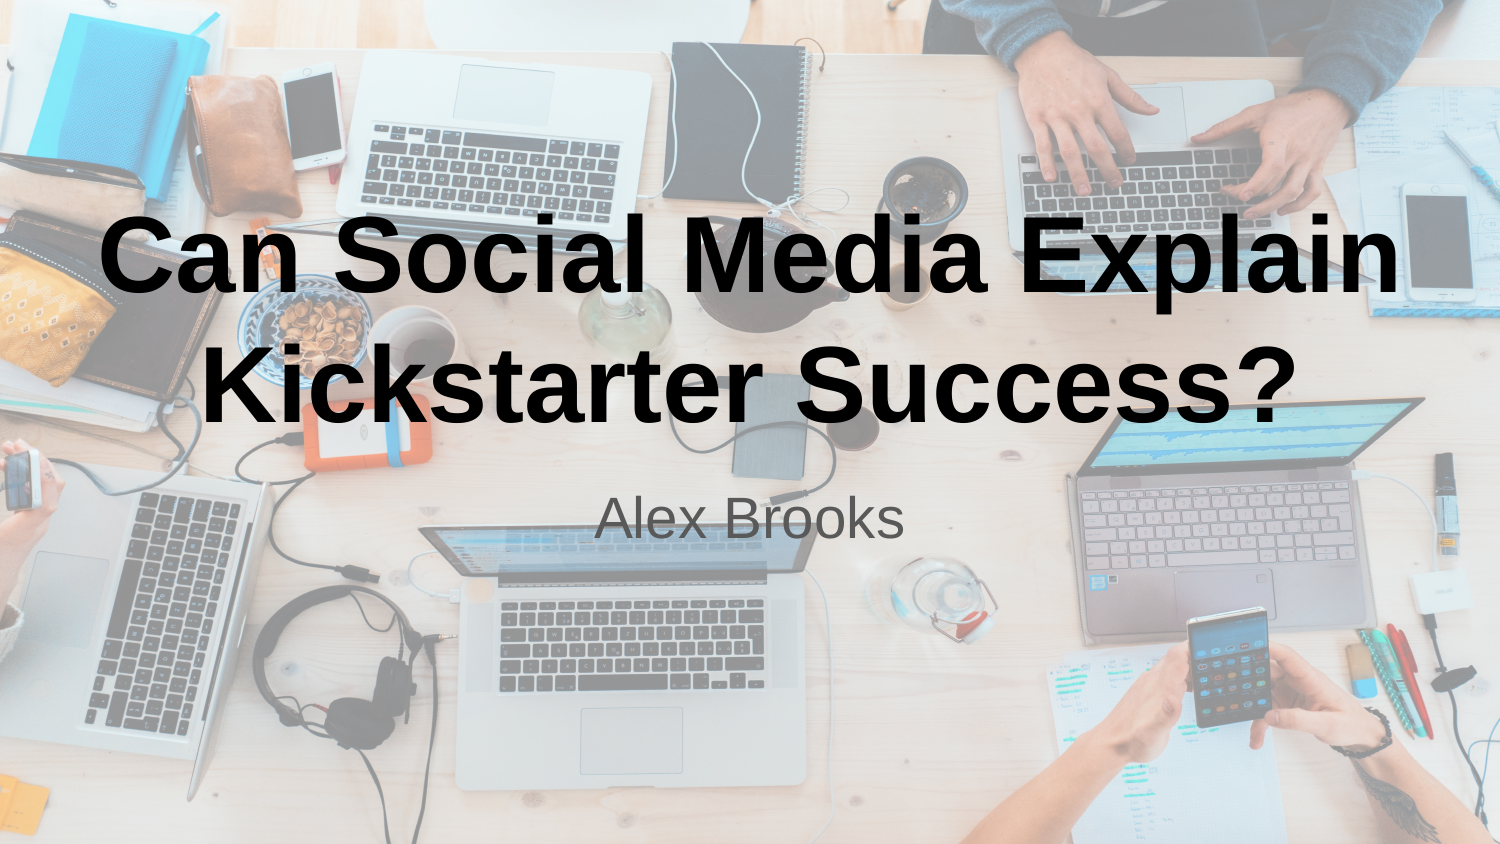

# Can Social Media Explain Kickstarter Success?
Alex Brooks